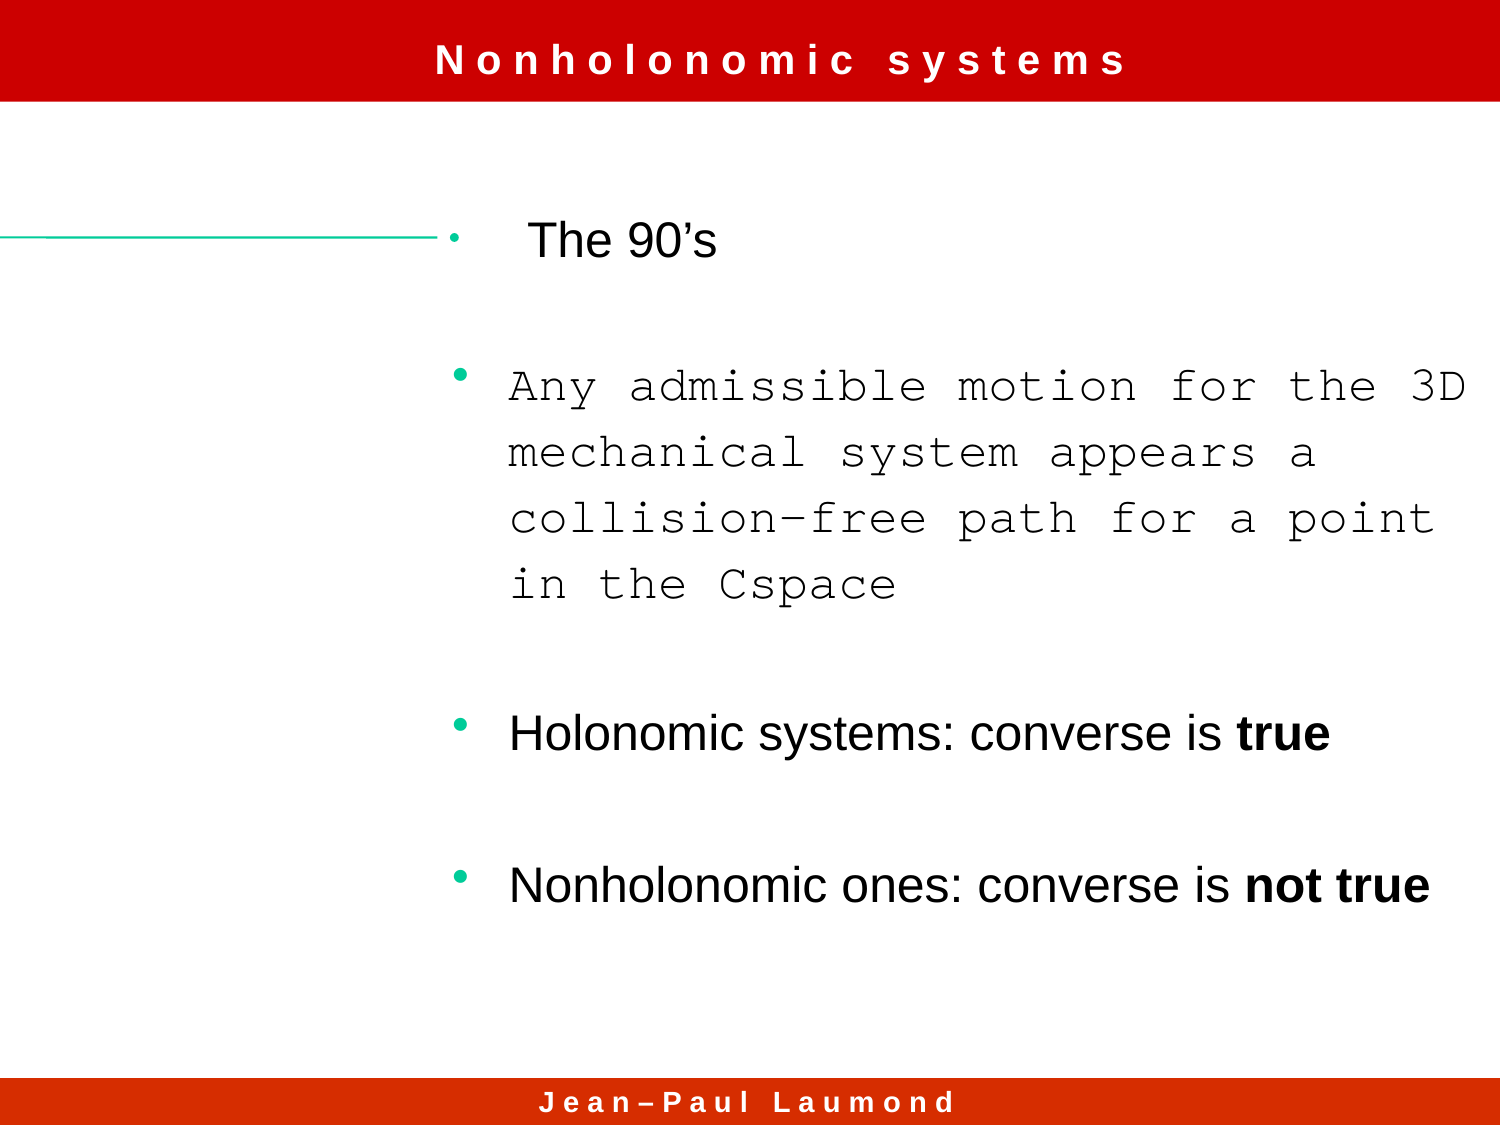

N o n h o l o n o m i c   s y s t e m s
The 90’s
Any admissible motion for the 3D mechanical system appears a collision-free path for a point in the Cspace

Holonomic systems: converse is true

Nonholonomic ones: converse is not true